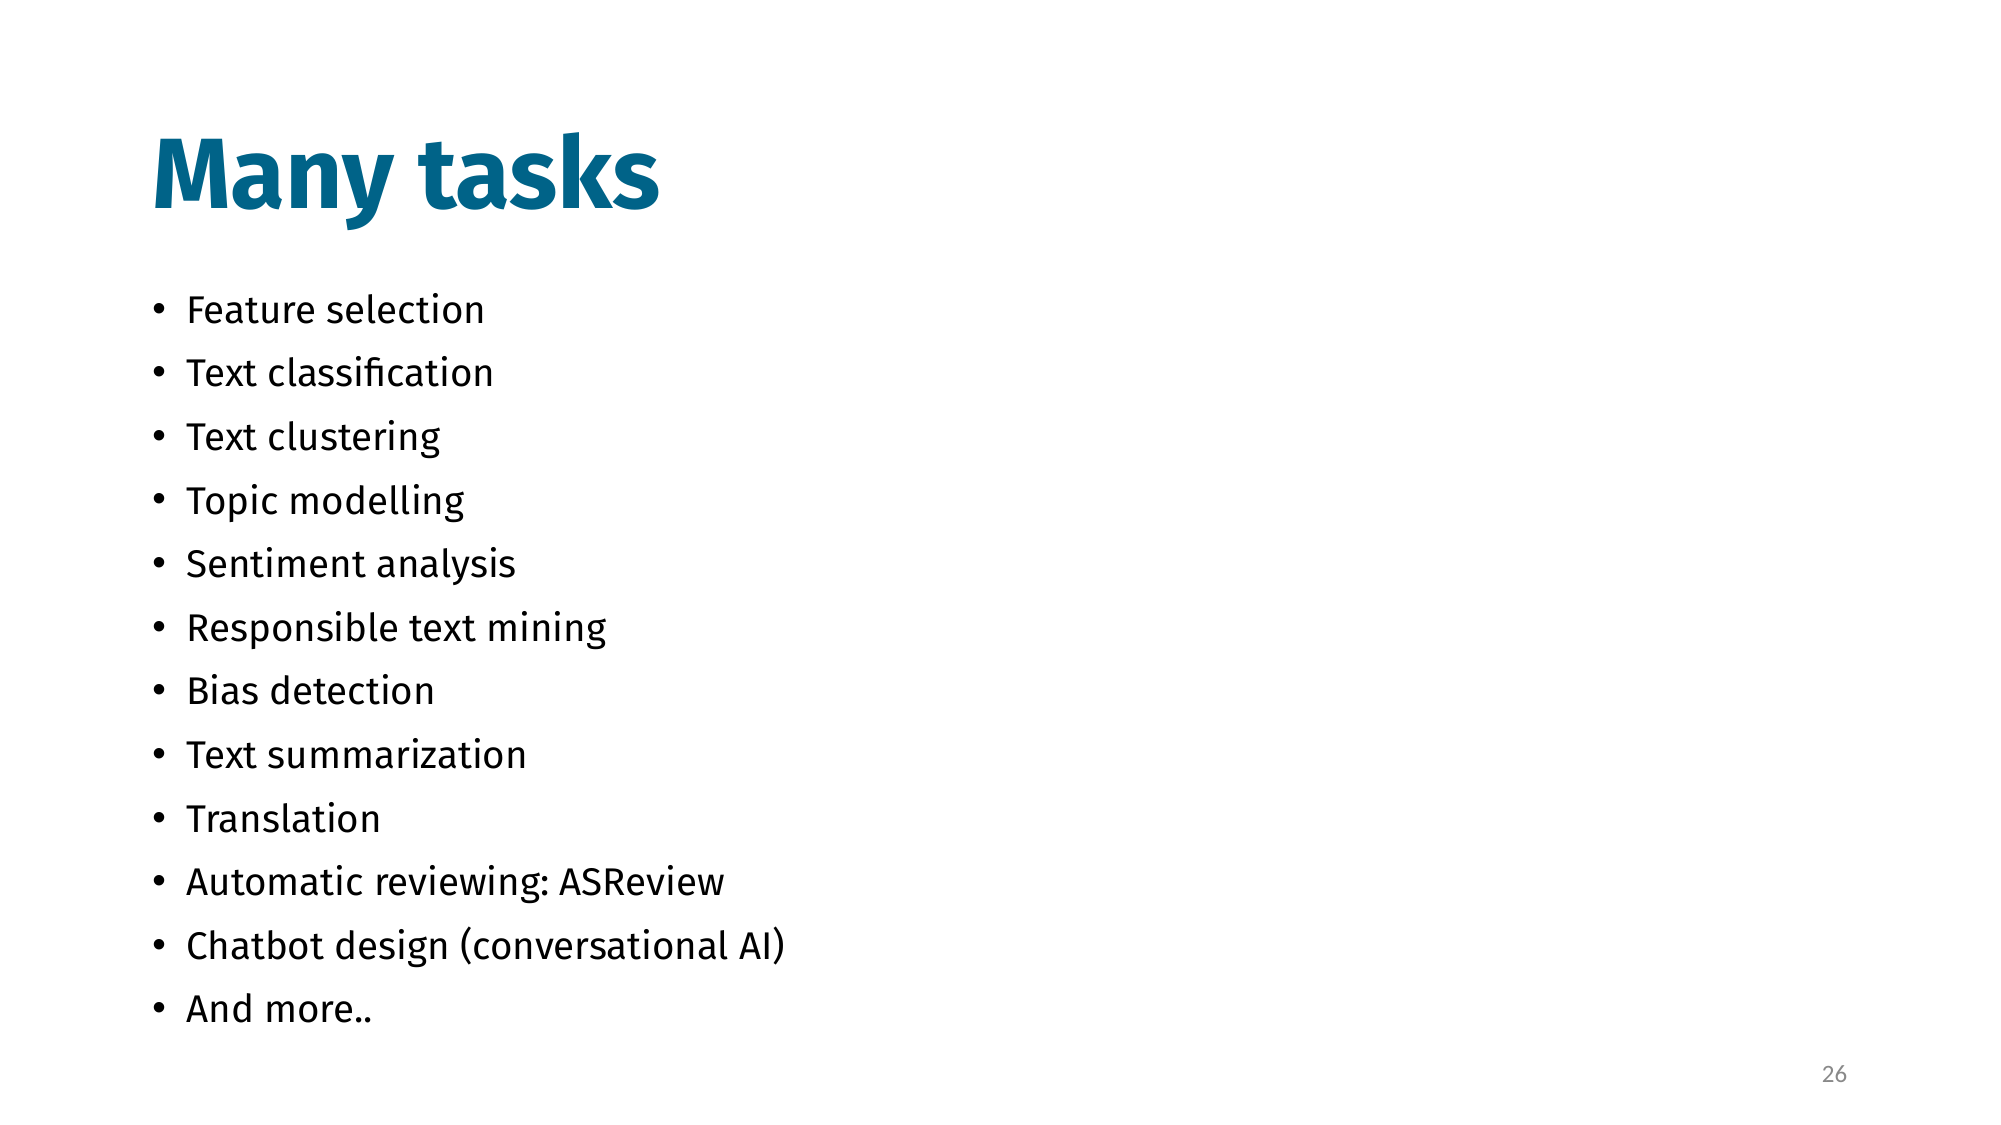

# Many tasks
Feature selection
Text classification
Text clustering
Topic modelling
Sentiment analysis
Responsible text mining
Bias detection
Text summarization
Translation
Automatic reviewing: ASReview
Chatbot design (conversational AI)
And more..
26